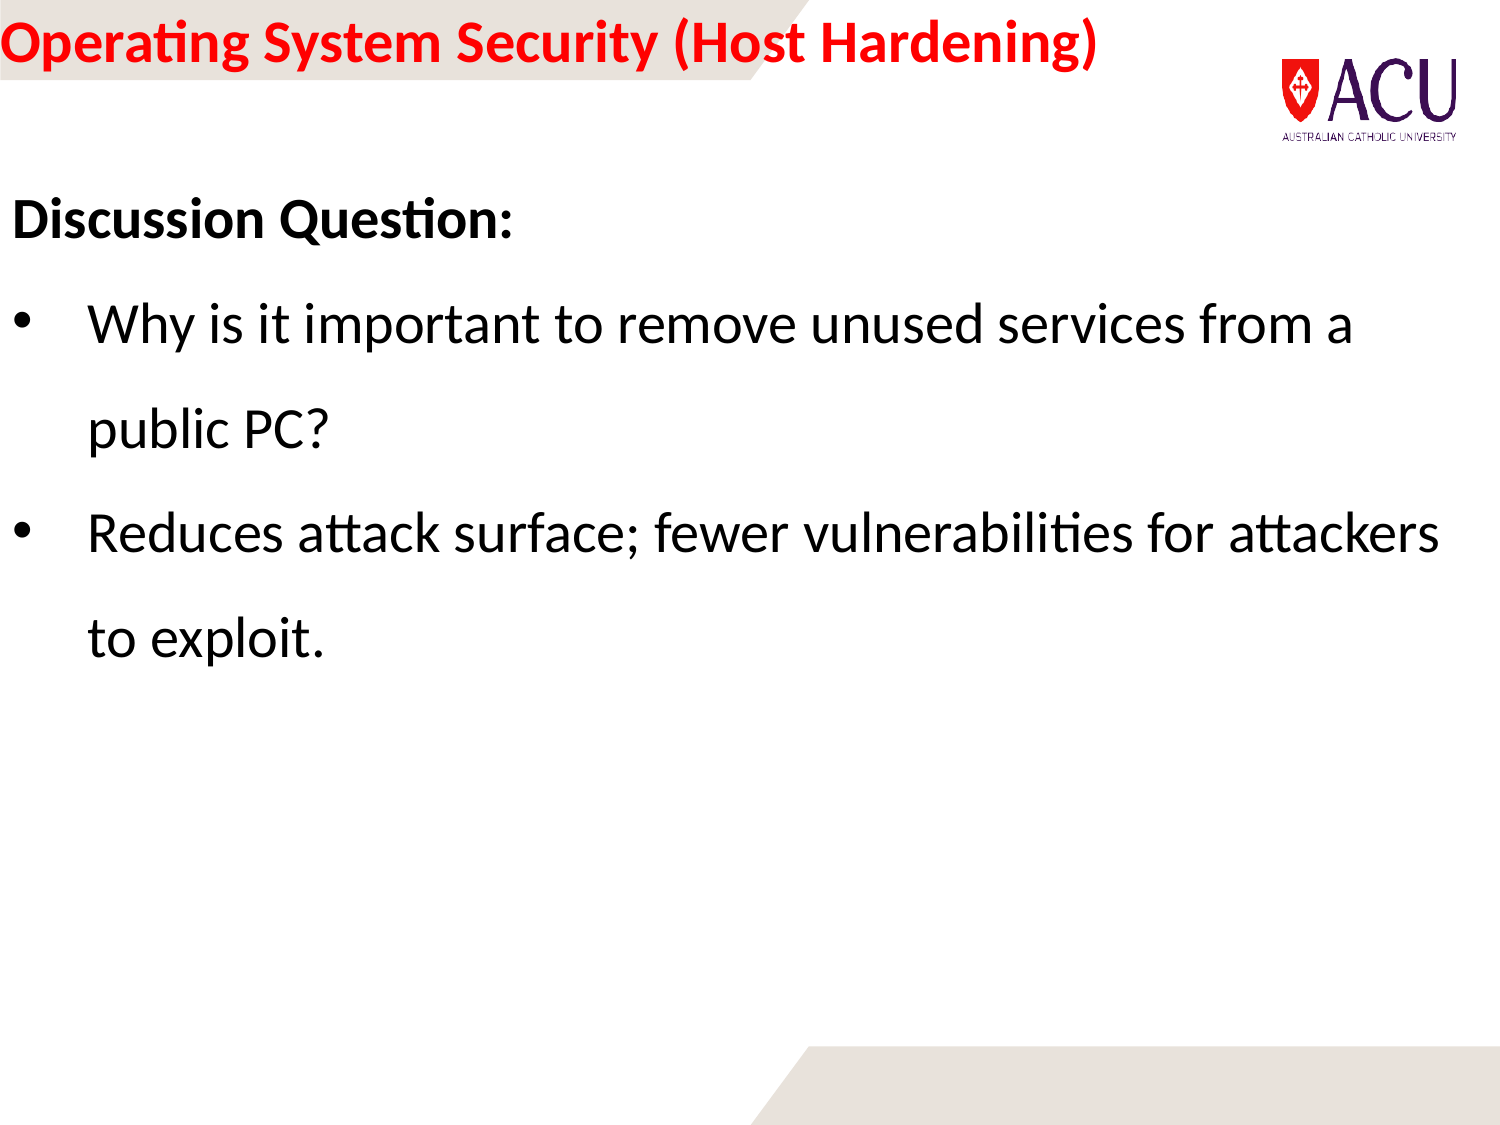

# Operating System Security (Host Hardening)
Discussion Question:
Why is it important to remove unused services from a public PC?
Reduces attack surface; fewer vulnerabilities for attackers to exploit.